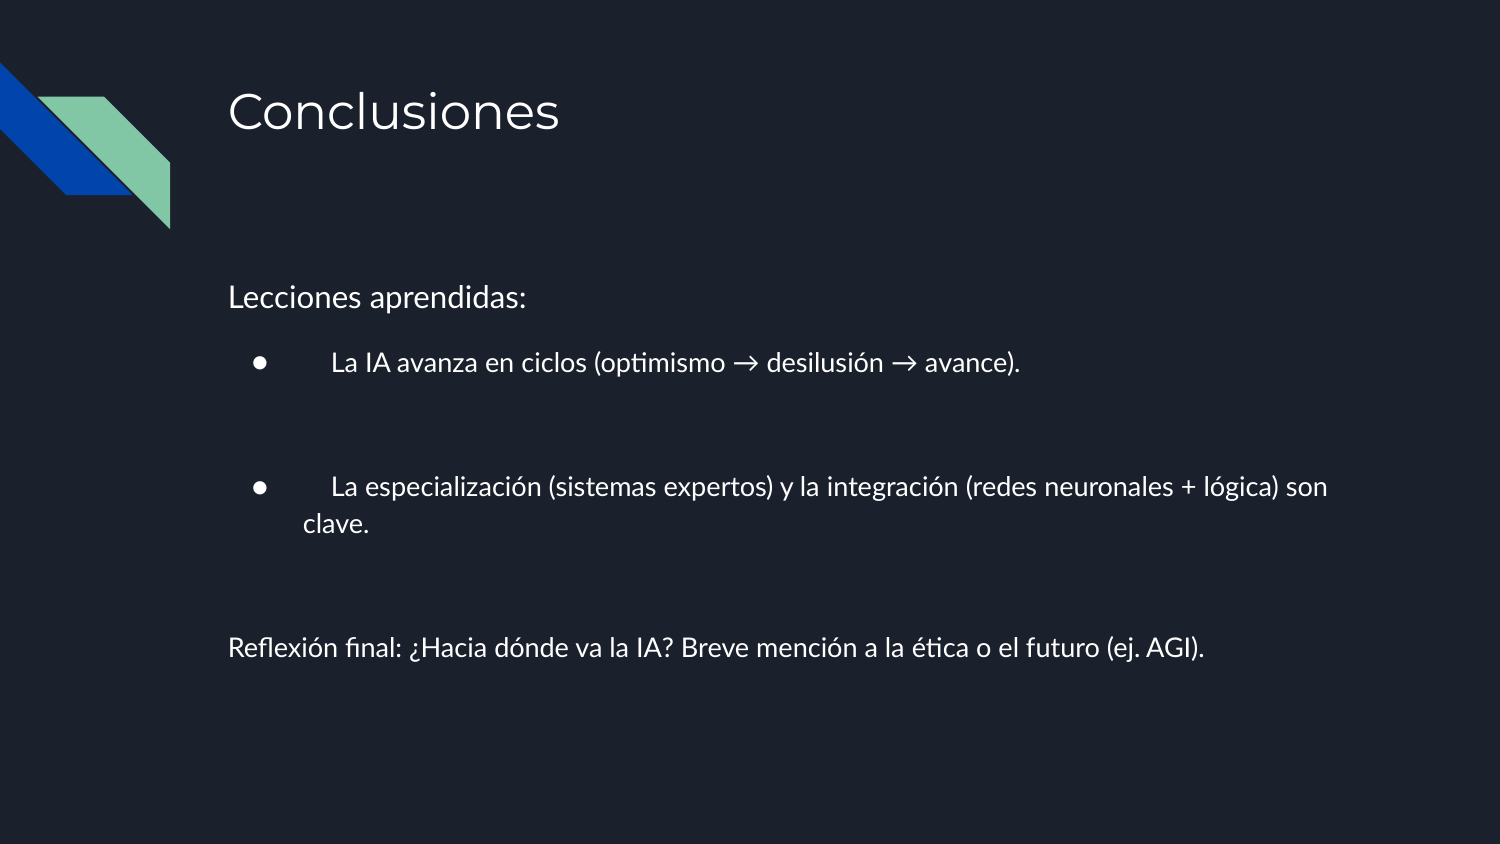

# Conclusiones
Lecciones aprendidas:
    La IA avanza en ciclos (optimismo → desilusión → avance).

    La especialización (sistemas expertos) y la integración (redes neuronales + lógica) son clave.

Reflexión final: ¿Hacia dónde va la IA? Breve mención a la ética o el futuro (ej. AGI).